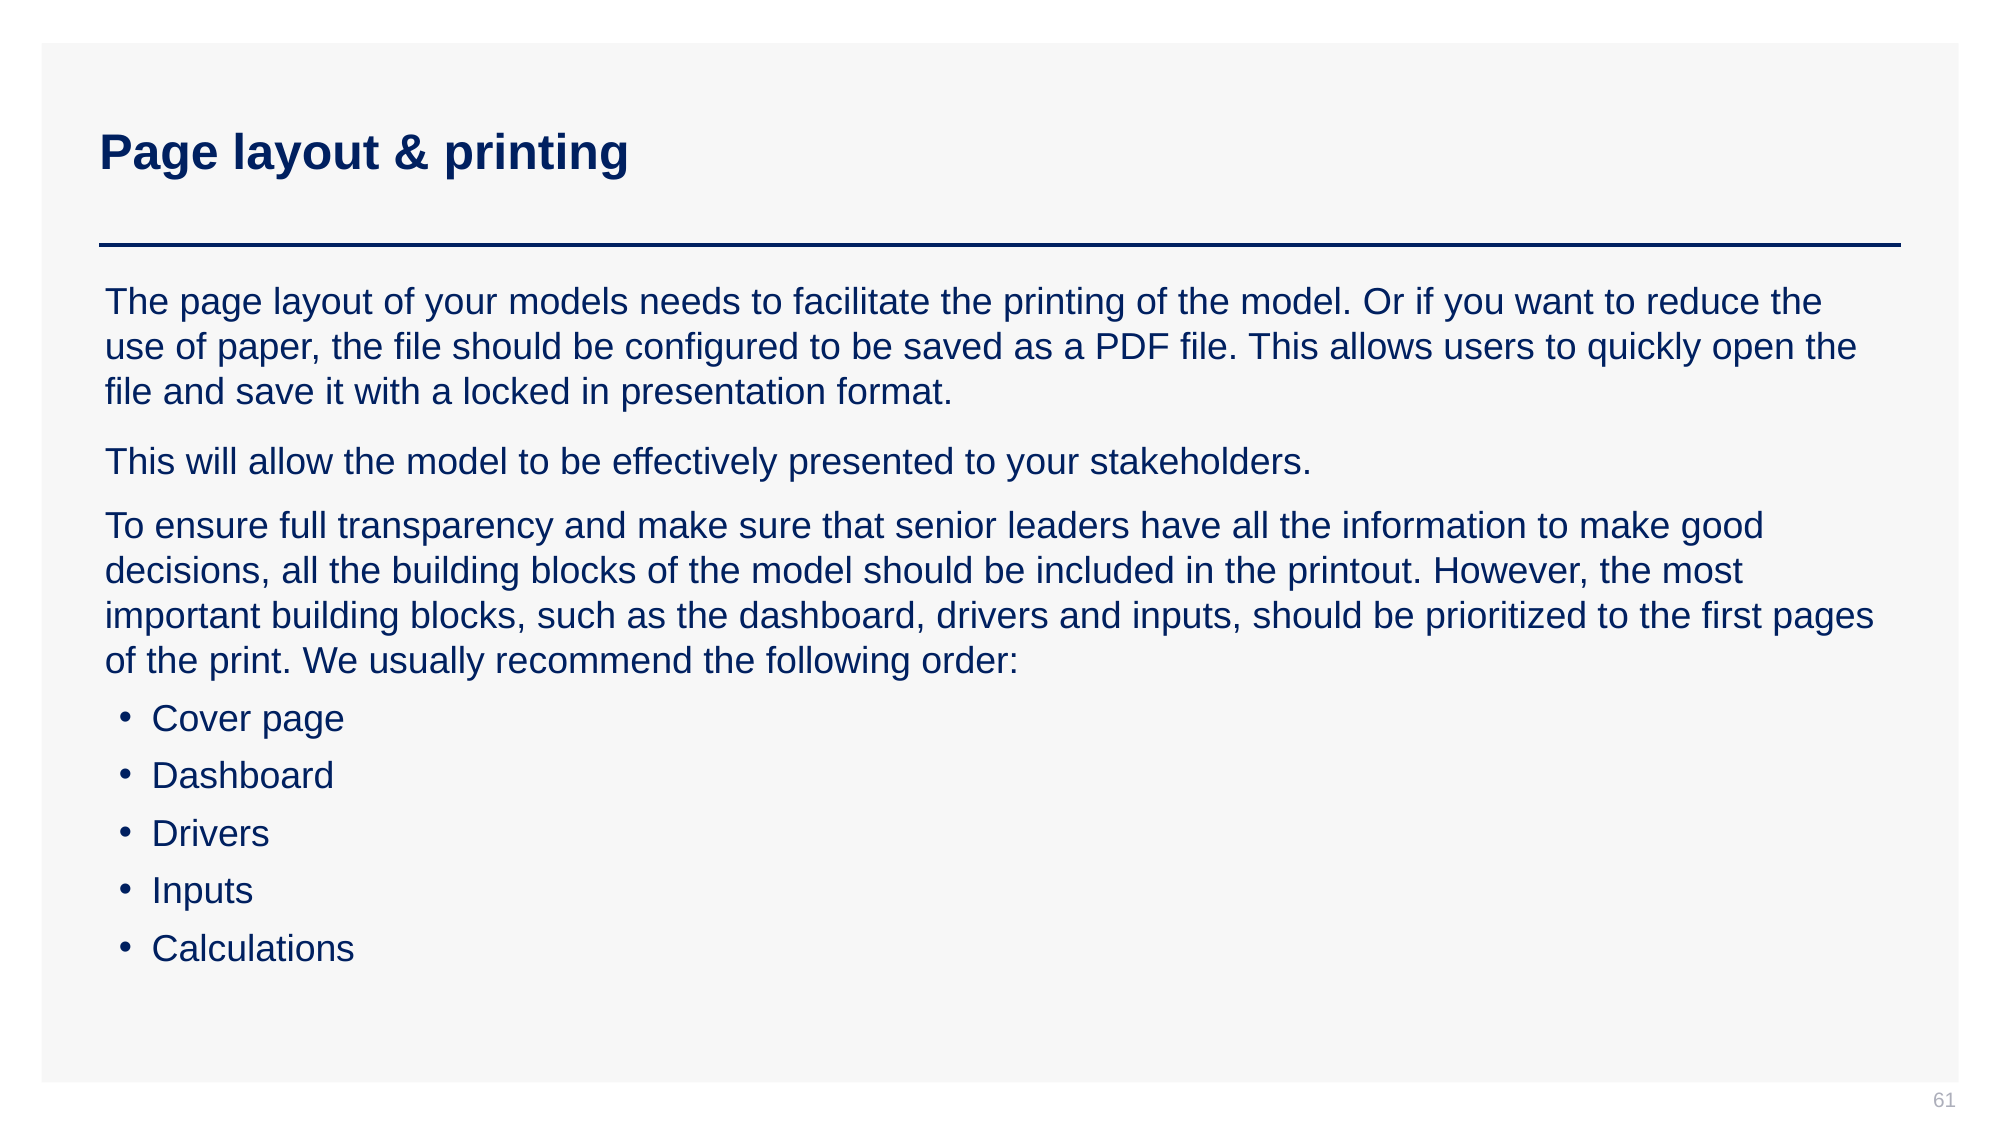

# Page layout & printing
The page layout of your models needs to facilitate the printing of the model. Or if you want to reduce the use of paper, the file should be configured to be saved as a PDF file. This allows users to quickly open the file and save it with a locked in presentation format.
This will allow the model to be effectively presented to your stakeholders.
To ensure full transparency and make sure that senior leaders have all the information to make good decisions, all the building blocks of the model should be included in the printout. However, the most important building blocks, such as the dashboard, drivers and inputs, should be prioritized to the first pages of the print. We usually recommend the following order:
Cover page
Dashboard
Drivers
Inputs
Calculations
61